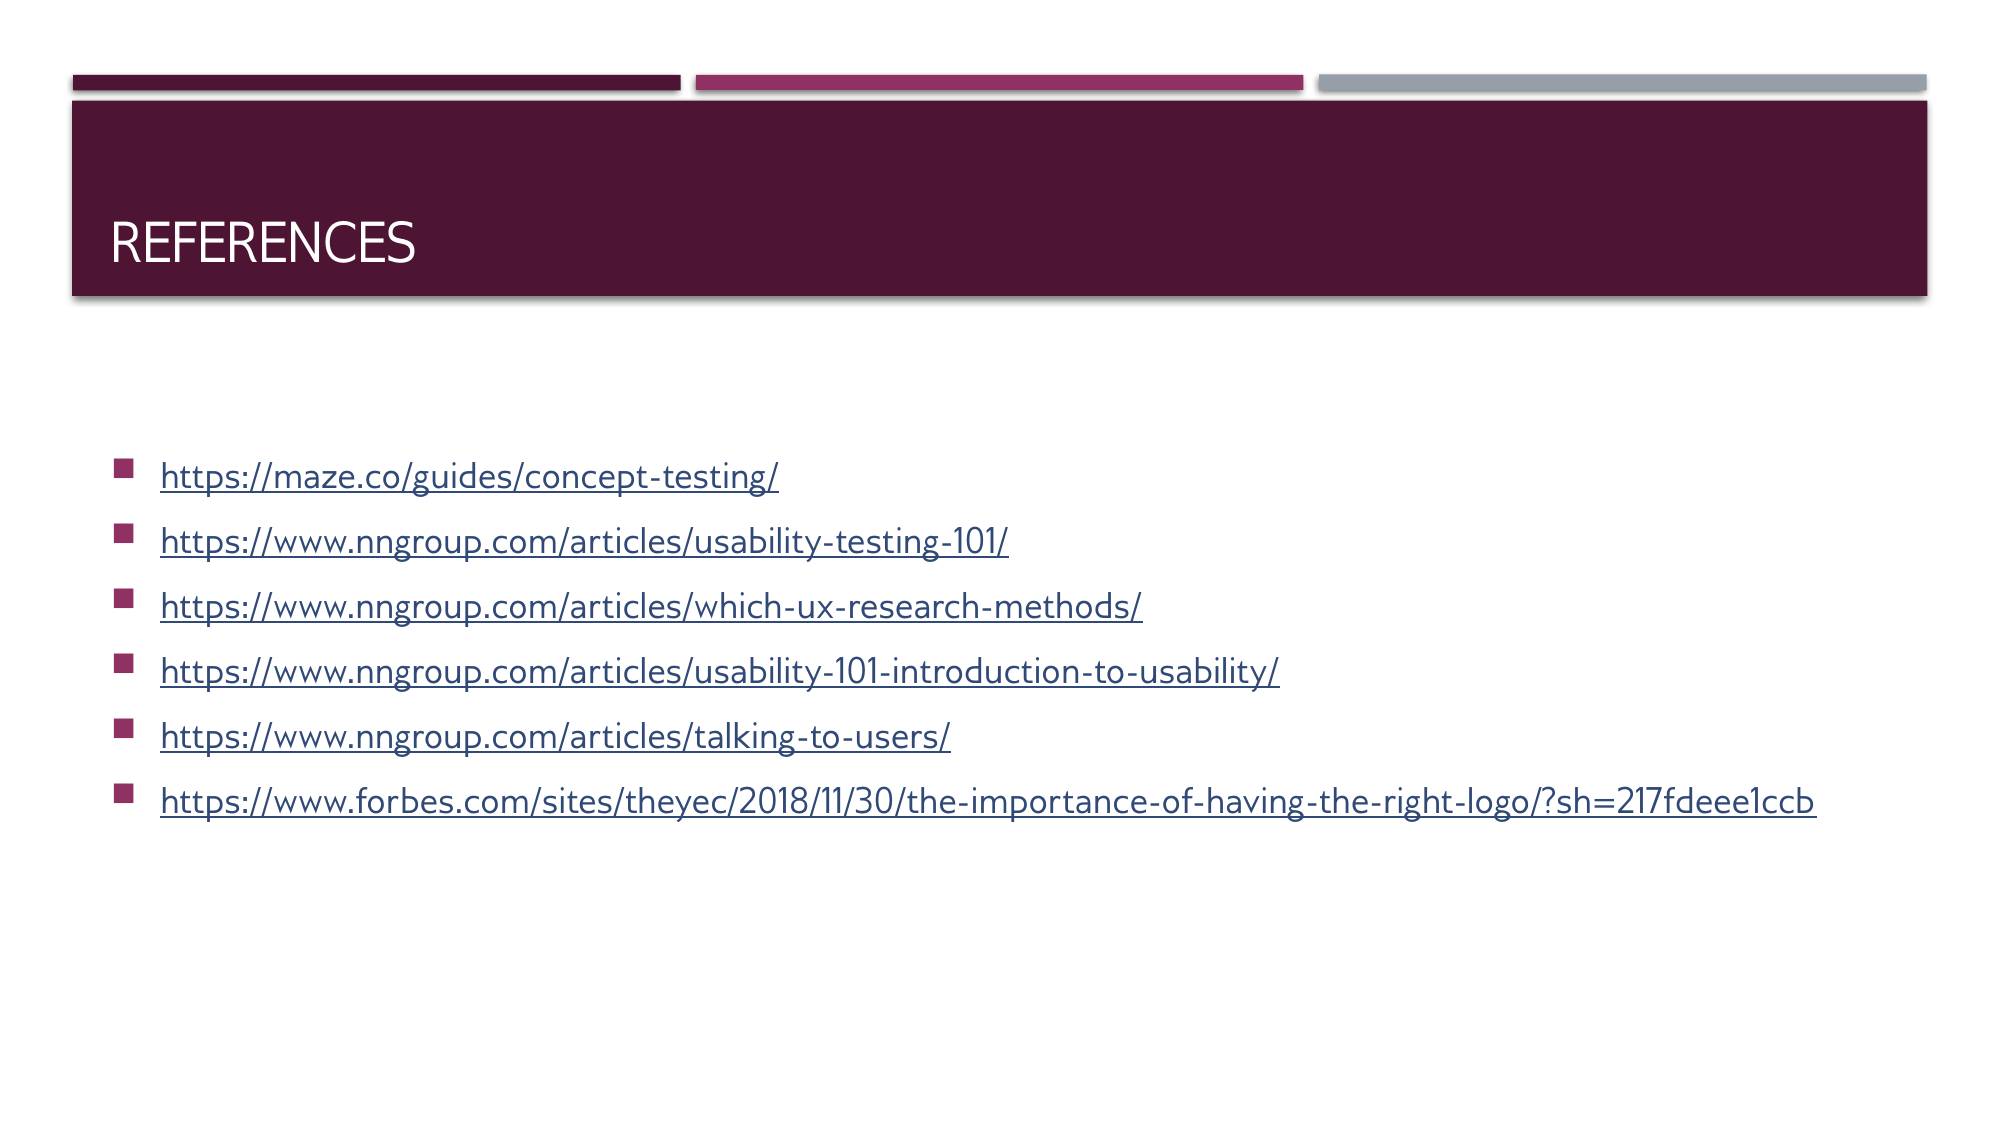

# References
https://maze.co/guides/concept-testing/
https://www.nngroup.com/articles/usability-testing-101/
https://www.nngroup.com/articles/which-ux-research-methods/
https://www.nngroup.com/articles/usability-101-introduction-to-usability/
https://www.nngroup.com/articles/talking-to-users/
https://www.forbes.com/sites/theyec/2018/11/30/the-importance-of-having-the-right-logo/?sh=217fdeee1ccb